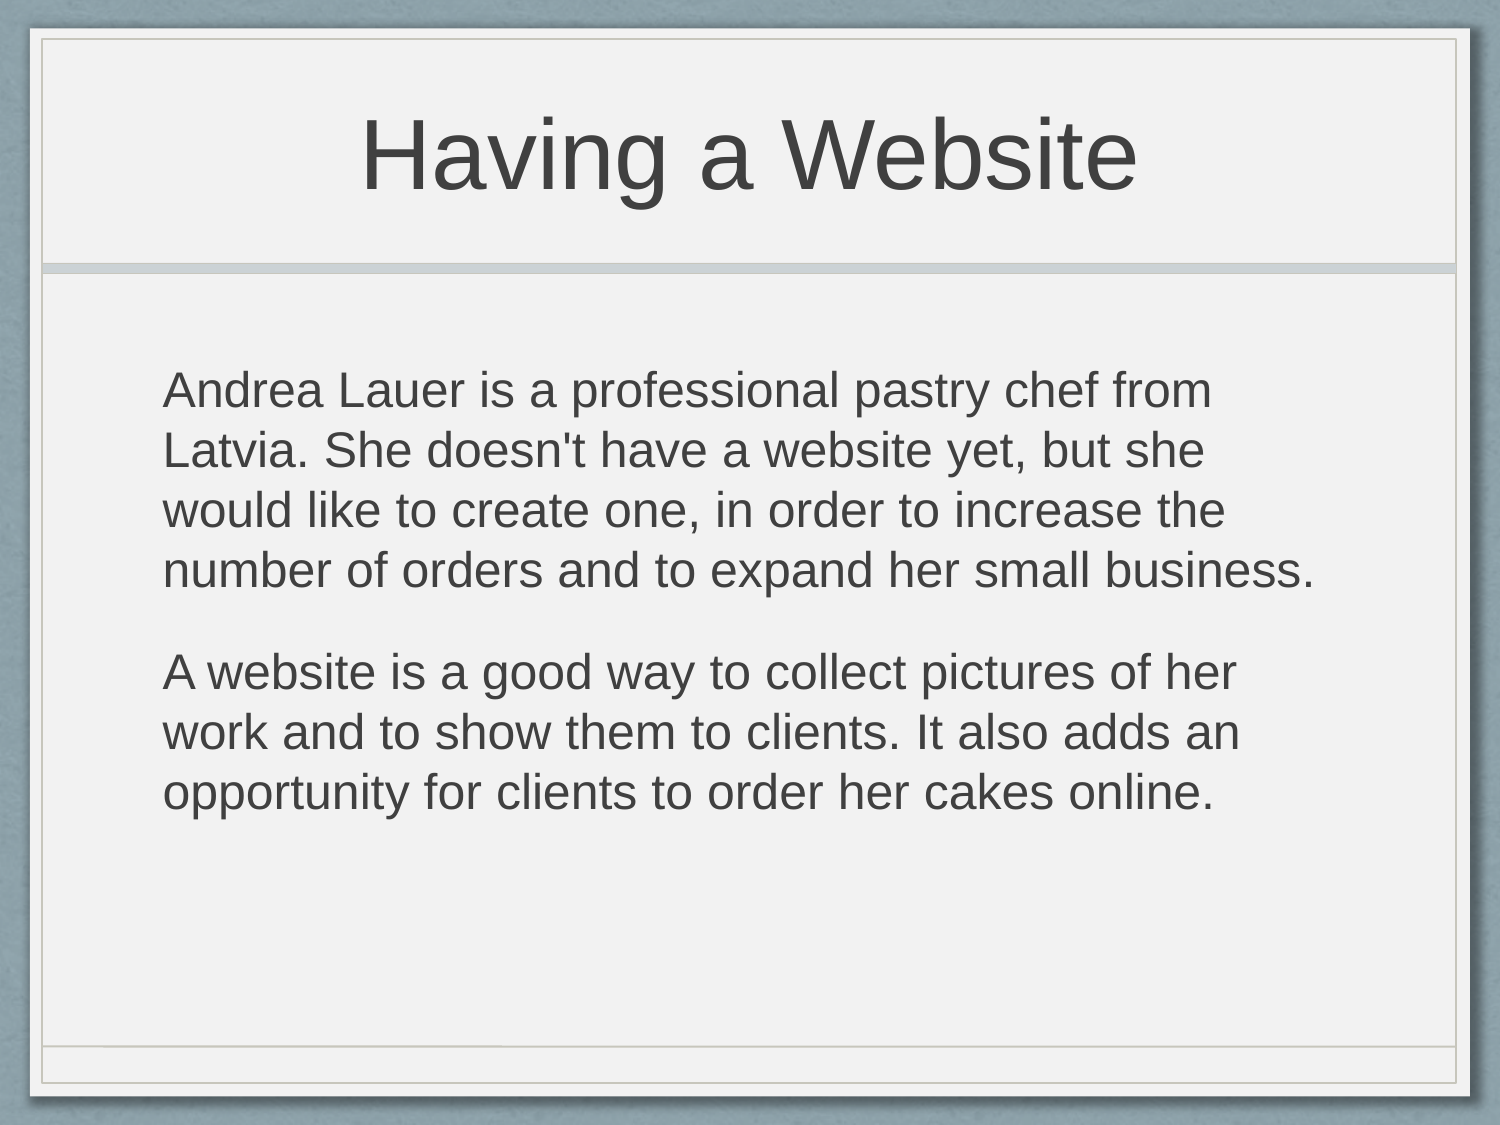

# Having a Website
Andrea Lauer is a professional pastry chef from Latvia. She doesn't have a website yet, but she would like to create one, in order to increase the number of orders and to expand her small business.
A website is a good way to collect pictures of her work and to show them to clients. It also adds an opportunity for clients to order her cakes online.